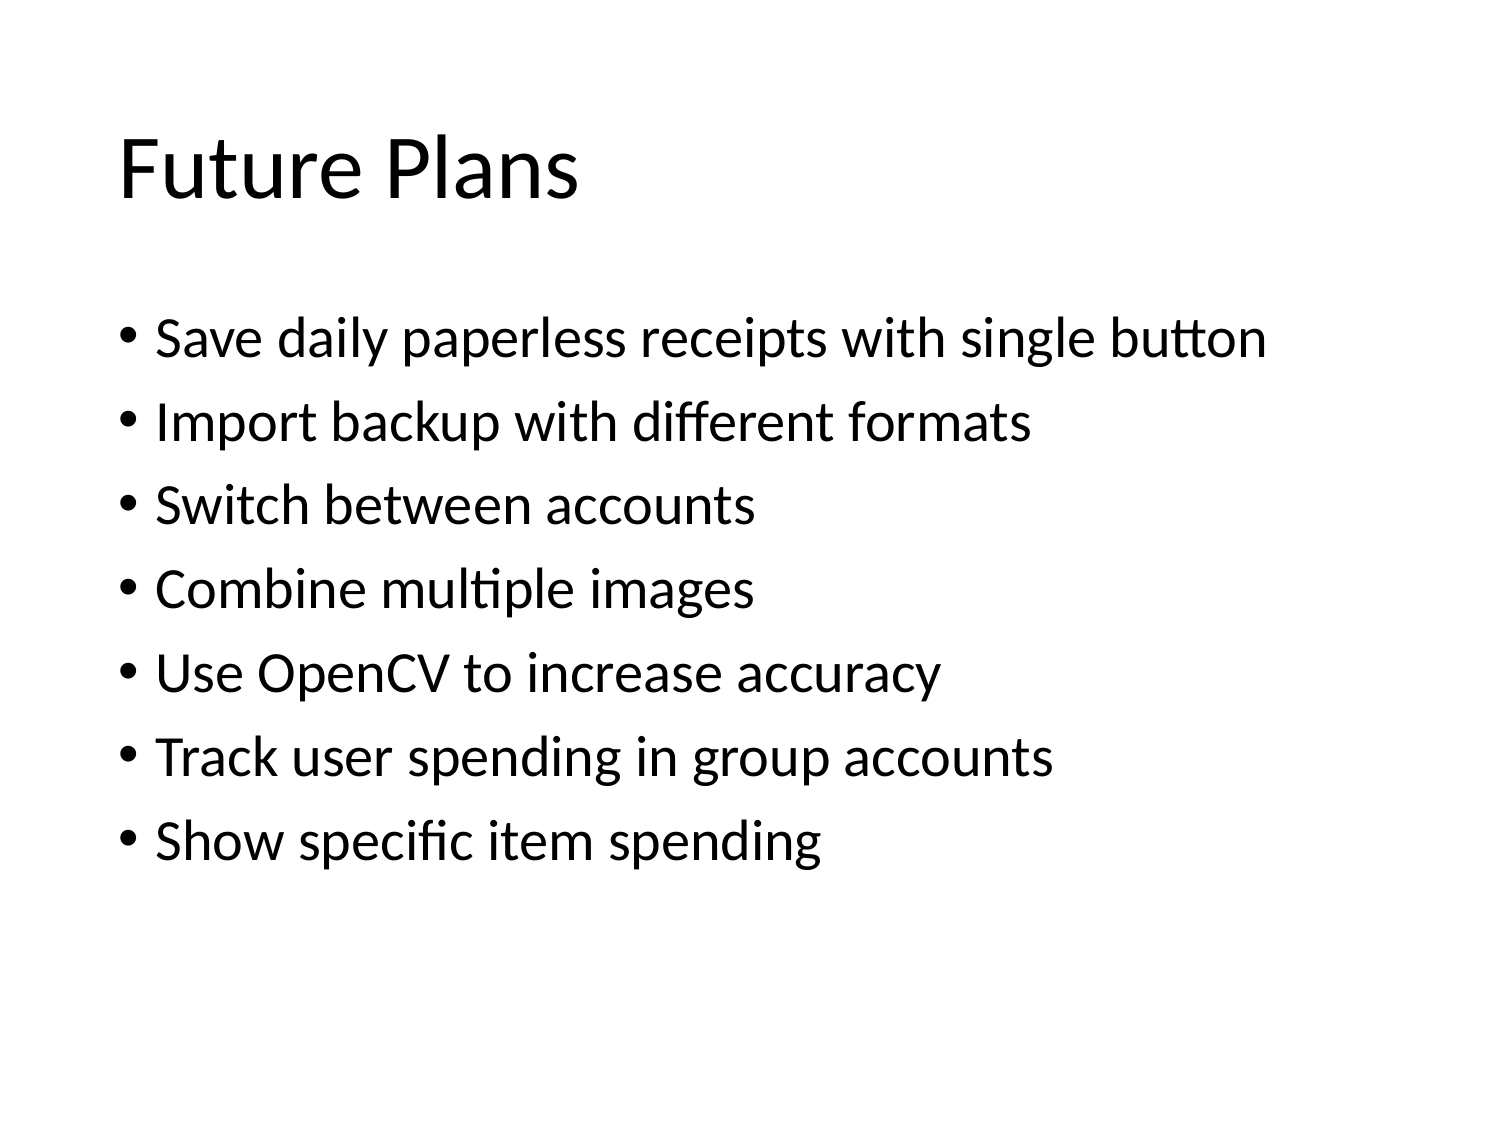

# Future Plans
Save daily paperless receipts with single button
Import backup with different formats
Switch between accounts
Combine multiple images
Use OpenCV to increase accuracy
Track user spending in group accounts
Show specific item spending